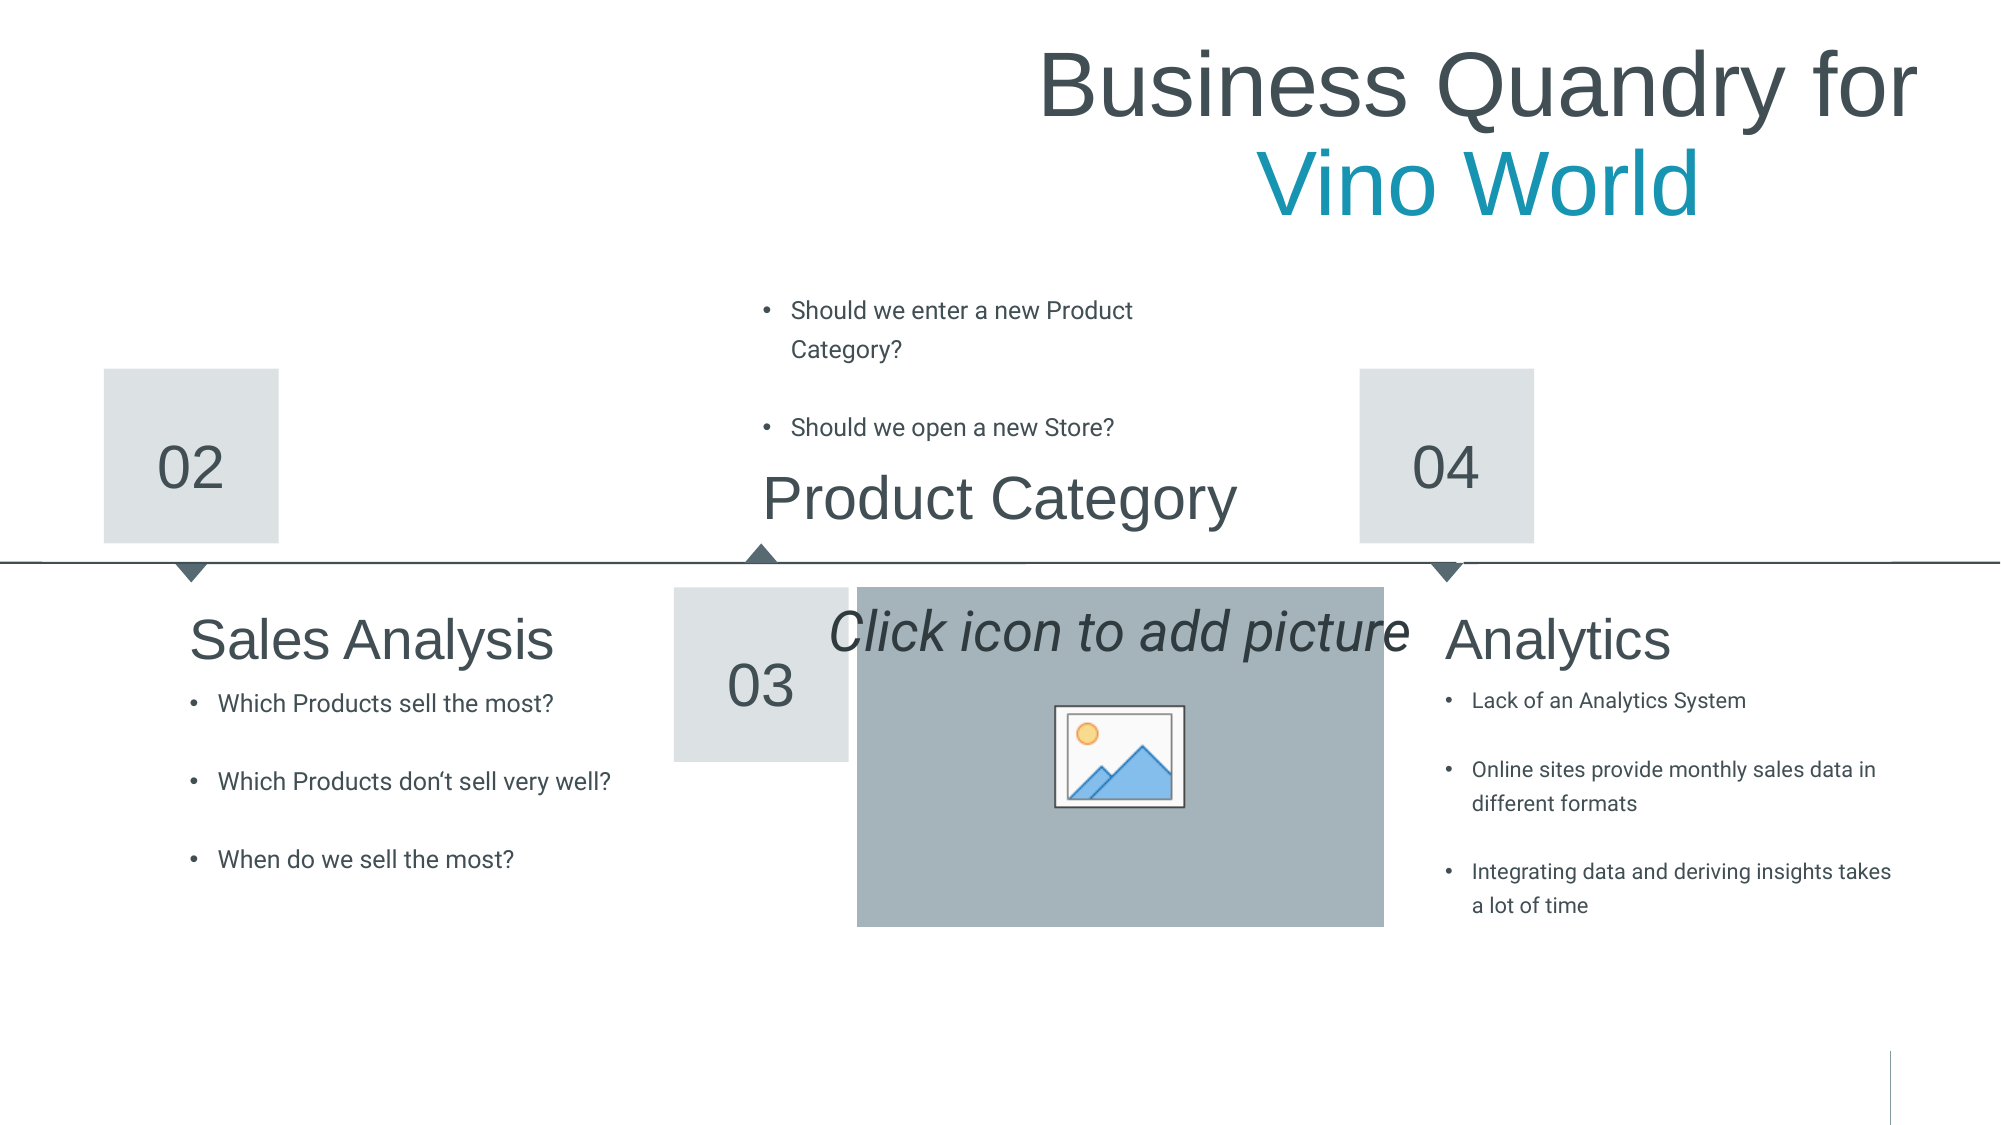

Business Quandry for Vino World
Should we enter a new Product Category?

Should we open a new Store?
02
04
Product Category

Sales Analysis
Analytics
03
Which Products sell the most?

Which Products don‘t sell very well?

When do we sell the most?
Lack of an Analytics System

Online sites provide monthly sales data in different formats

Integrating data and deriving insights takes a lot of time